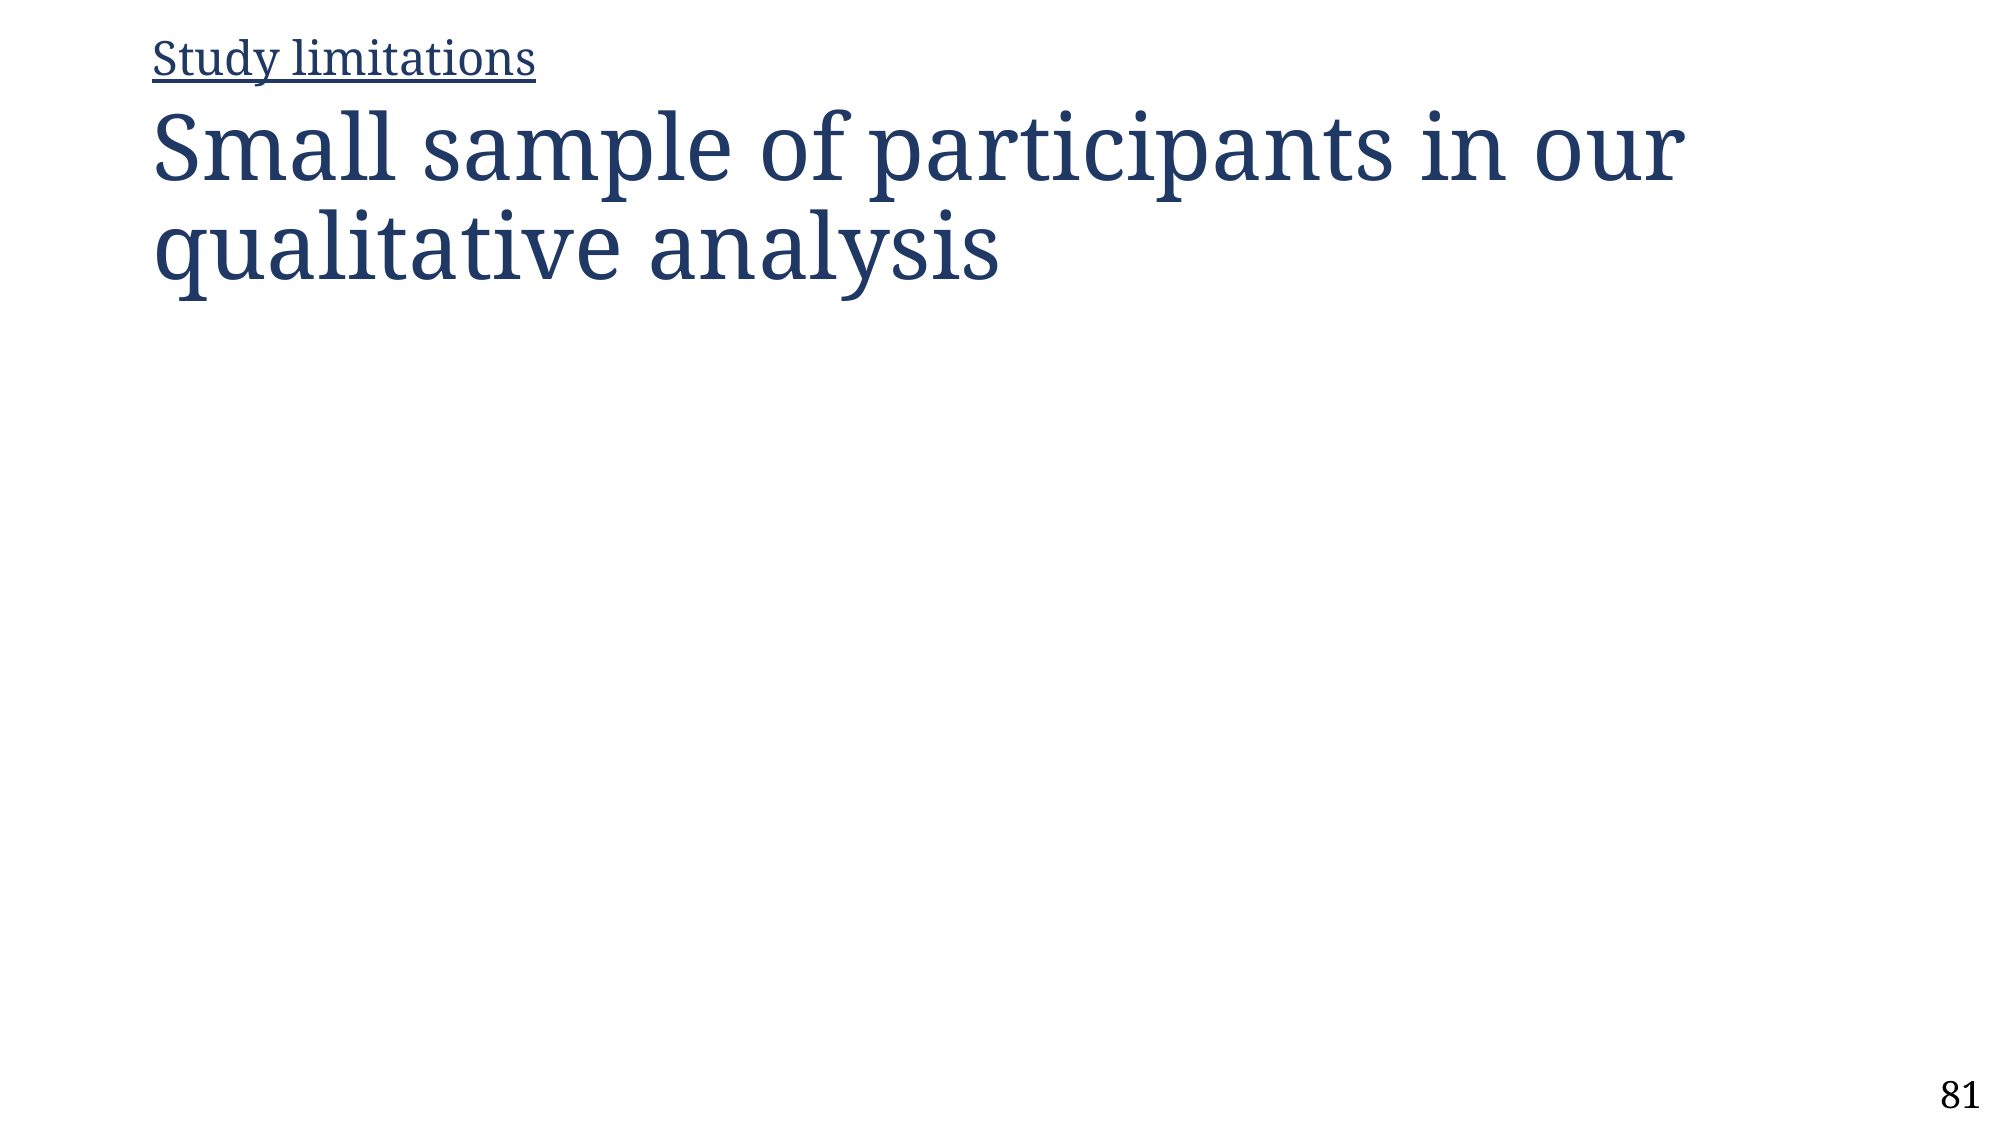

Study limitations
# Small sample of participants in our qualitative analysis

81